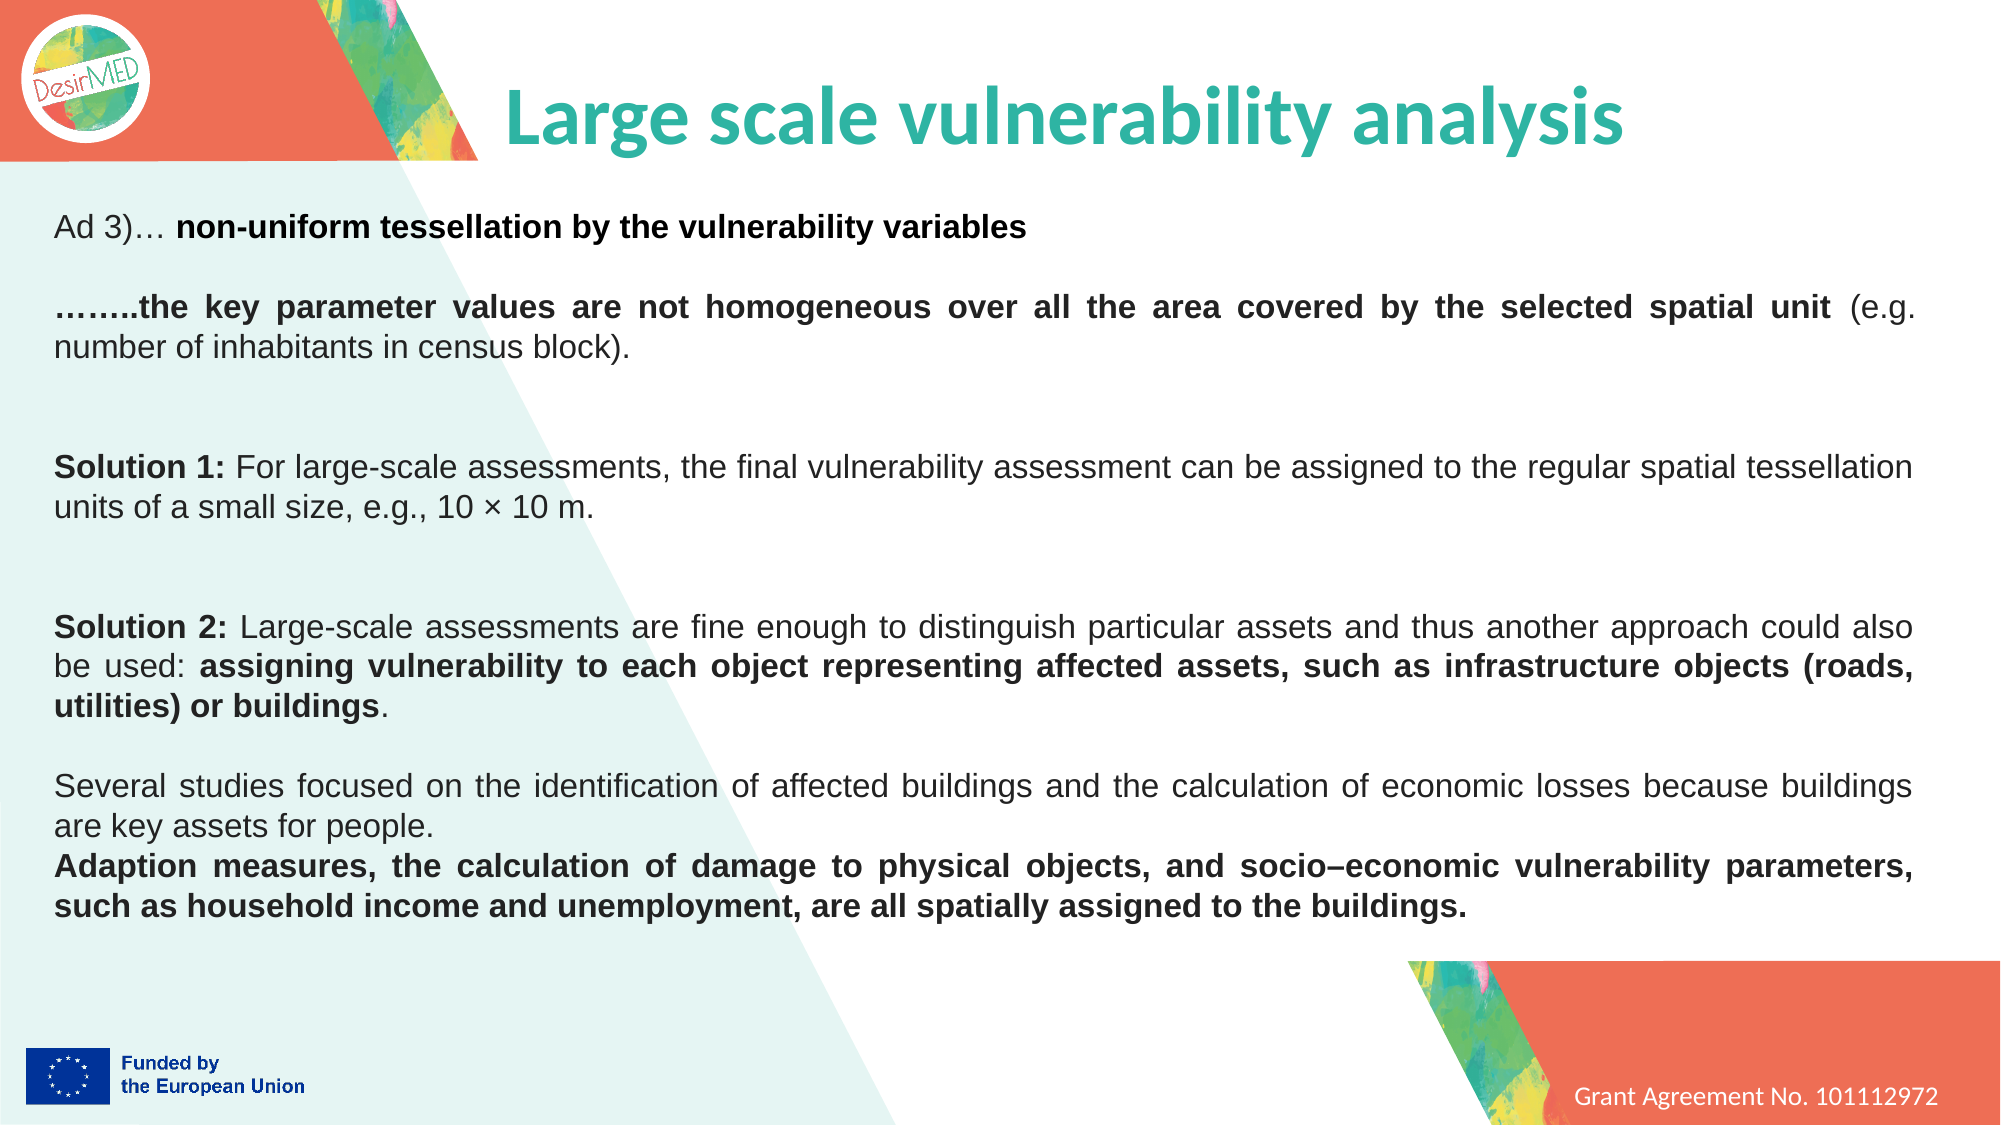

# Large scale vulnerability analysis
Ad 3)… non-uniform tessellation by the vulnerability variables

……..the key parameter values are not homogeneous over all the area covered by the selected spatial unit (e.g. number of inhabitants in census block).

Solution 1: For large-scale assessments, the final vulnerability assessment can be assigned to the regular spatial tessellation units of a small size, e.g., 10 × 10 m.

Solution 2: Large-scale assessments are fine enough to distinguish particular assets and thus another approach could also be used: assigning vulnerability to each object representing affected assets, such as infrastructure objects (roads, utilities) or buildings.

Several studies focused on the identification of affected buildings and the calculation of economic losses because buildings are key assets for people.
Adaption measures, the calculation of damage to physical objects, and socio–economic vulnerability parameters, such as household income and unemployment, are all spatially assigned to the buildings.